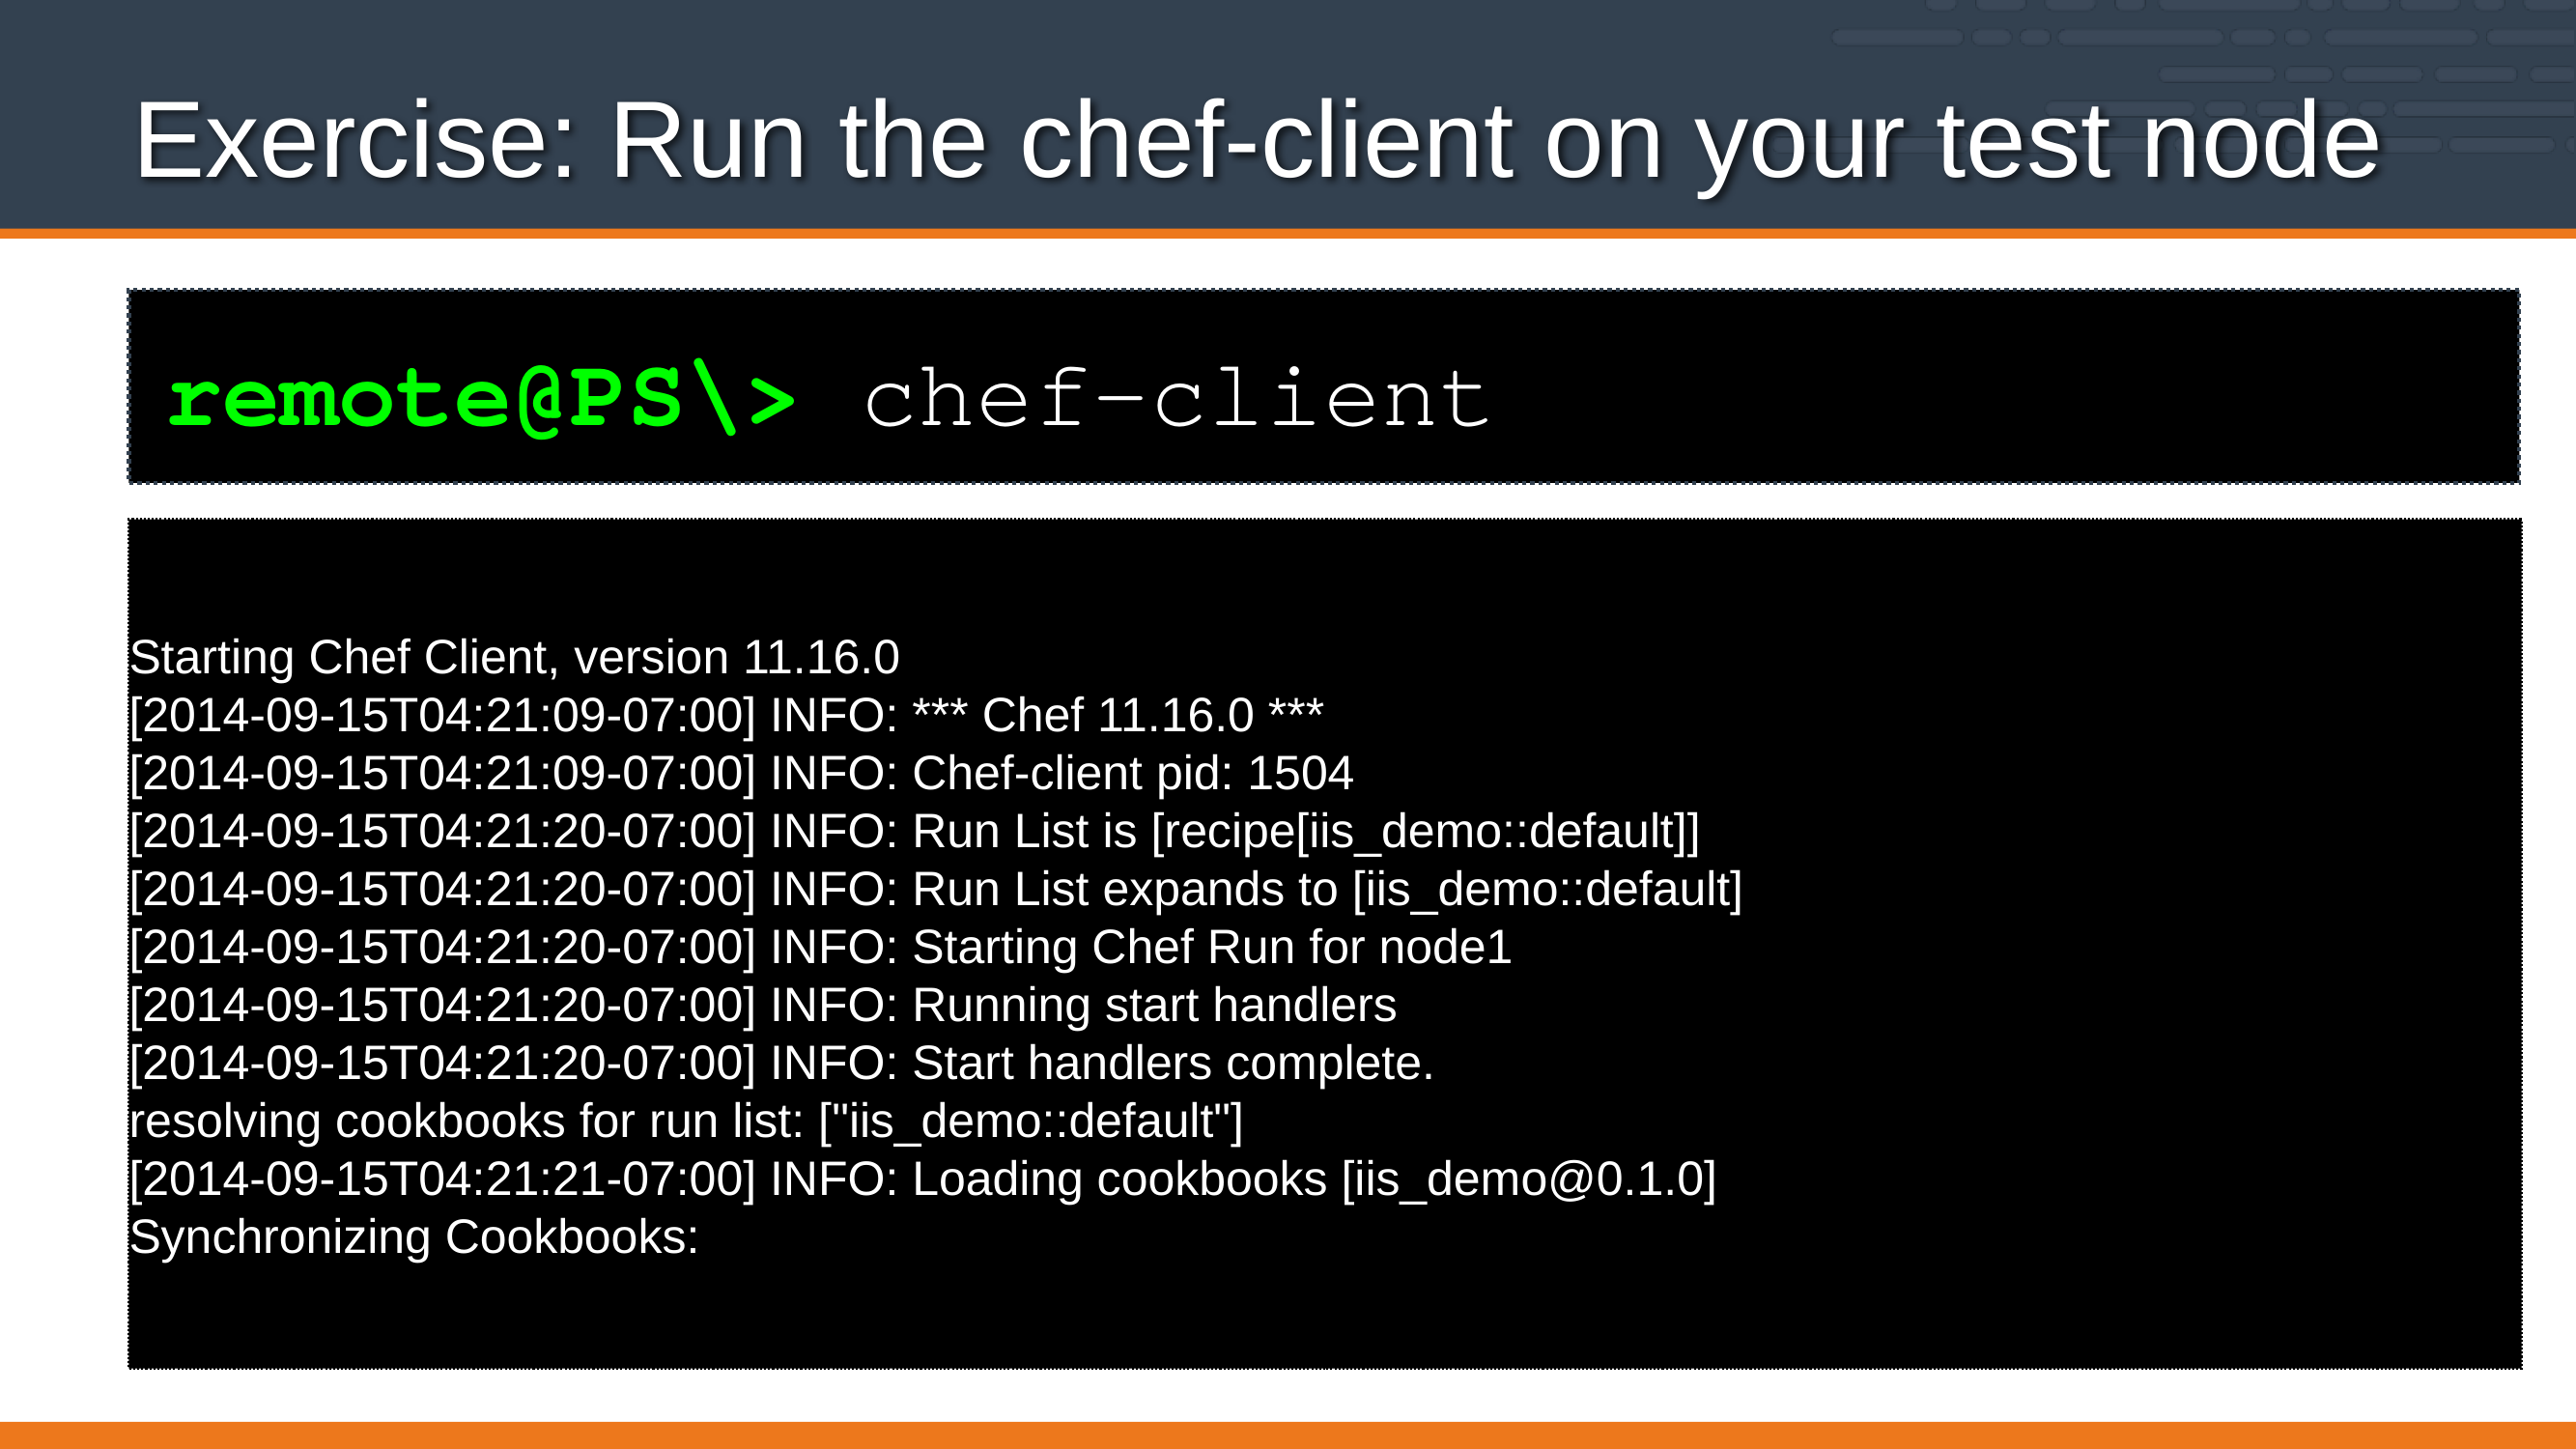

# Exercise: Run the chef-client on your test node
remote@PS\> chef-client
Starting Chef Client, version 11.16.0
[2014-09-15T04:21:09-07:00] INFO: *** Chef 11.16.0 ***
[2014-09-15T04:21:09-07:00] INFO: Chef-client pid: 1504
[2014-09-15T04:21:20-07:00] INFO: Run List is [recipe[iis_demo::default]]
[2014-09-15T04:21:20-07:00] INFO: Run List expands to [iis_demo::default]
[2014-09-15T04:21:20-07:00] INFO: Starting Chef Run for node1
[2014-09-15T04:21:20-07:00] INFO: Running start handlers
[2014-09-15T04:21:20-07:00] INFO: Start handlers complete.
resolving cookbooks for run list: ["iis_demo::default"]
[2014-09-15T04:21:21-07:00] INFO: Loading cookbooks [iis_demo@0.1.0]
Synchronizing Cookbooks: